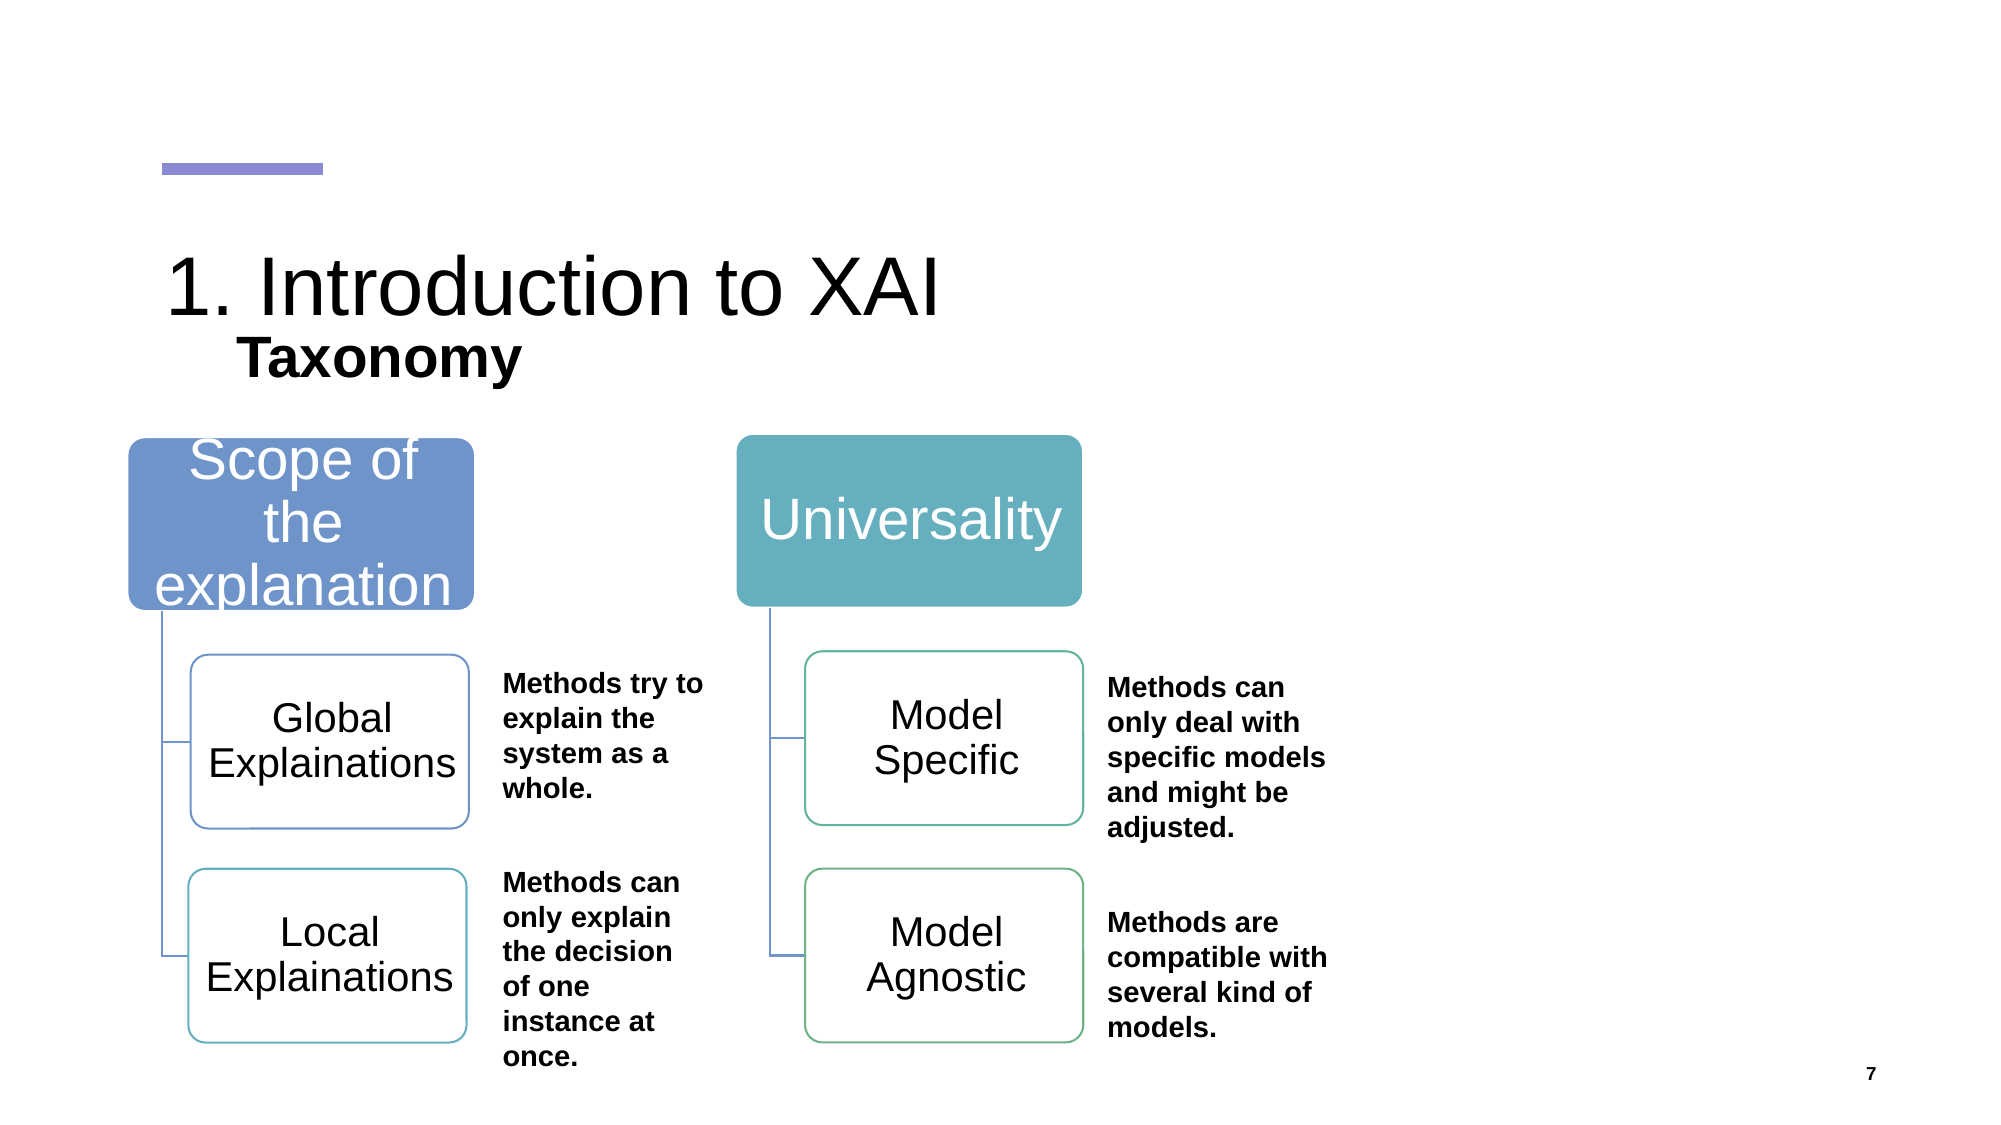

# 1. Introduction to XAI
Taxonomy

Scope of the explanation
Global Explainations
Local Explainations
Universality
Model Specific
Model Agnostic
Insight into the model
Interpretable model
Post-hoc Explainability
Methods try to explain the system as a whole.
Methods can only deal with specific models and might be adjusted.
Model is a whitebox
Methods can only explain the decision of one instance at once.
Methods are compatible with several kind of models.
Model is a blackbox
7